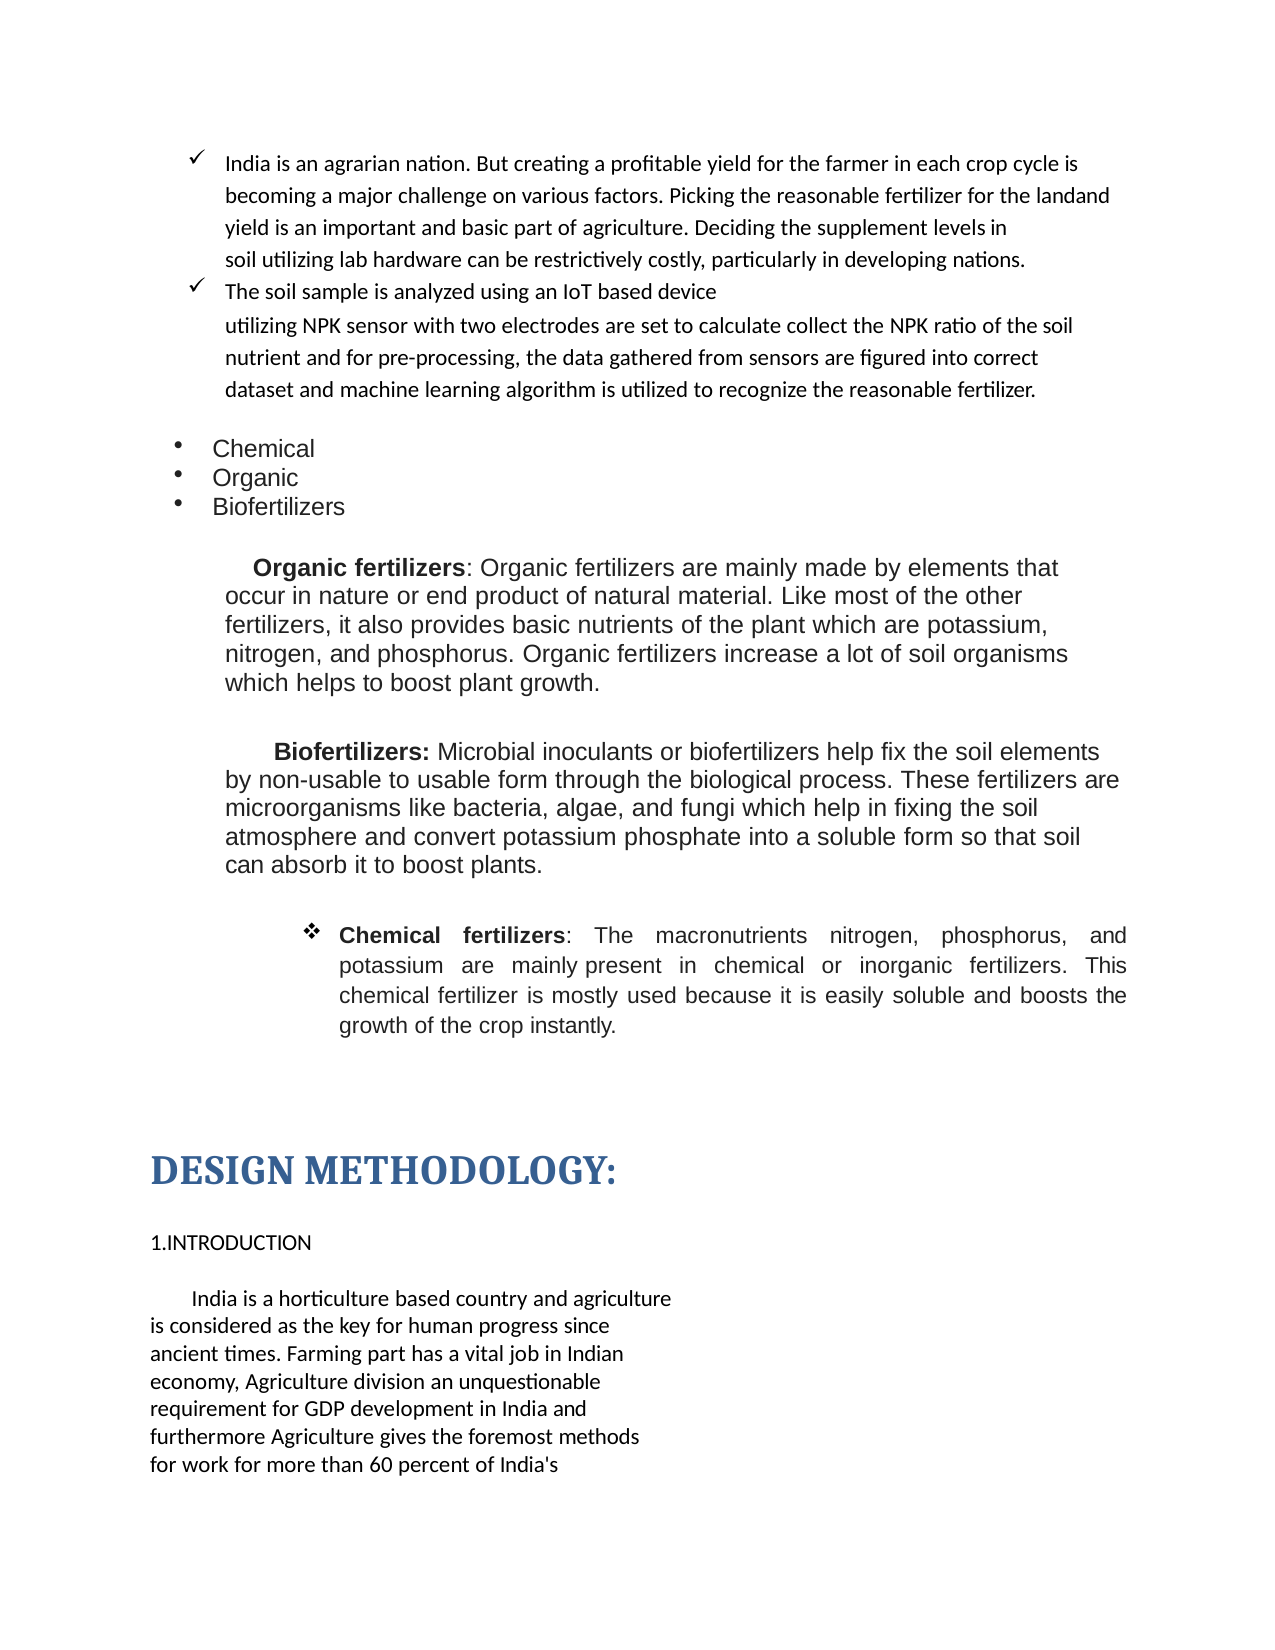

India is an agrarian nation. But creating a profitable yield for the farmer in each crop cycle is becoming a major challenge on various factors. Picking the reasonable fertilizer for the landand yield is an important and basic part of agriculture. Deciding the supplement levels in
soil utilizing lab hardware can be restrictively costly, particularly in developing nations.
The soil sample is analyzed using an IoT based device
utilizing NPK sensor with two electrodes are set to calculate collect the NPK ratio of the soil nutrient and for pre-processing, the data gathered from sensors are figured into correct dataset and machine learning algorithm is utilized to recognize the reasonable fertilizer.

Chemical
Organic
Biofertilizers

Organic fertilizers: Organic fertilizers are mainly made by elements that occur in nature or end product of natural material. Like most of the other fertilizers, it also provides basic nutrients of the plant which are potassium, nitrogen, and phosphorus. Organic fertilizers increase a lot of soil organisms which helps to boost plant growth.

Biofertilizers: Microbial inoculants or biofertilizers help fix the soil elements by non-usable to usable form through the biological process. These fertilizers are microorganisms like bacteria, algae, and fungi which help in fixing the soil atmosphere and convert potassium phosphate into a soluble form so that soil can absorb it to boost plants.

Chemical  fertilizers:  The  macronutrients  nitrogen,  phosphorus,  and potassium are mainly present in chemical or inorganic fertilizers. This chemical fertilizer is mostly used because it is easily soluble and boosts the growth of the crop instantly.
DESIGN METHODOLOGY:
1.INTRODUCTION

India is a horticulture based country and agriculture is considered as the key for human progress since ancient times. Farming part has a vital job in Indian economy, Agriculture division an unquestionable requirement for GDP development in India and furthermore Agriculture gives the foremost methods for work for more than 60 percent of India's